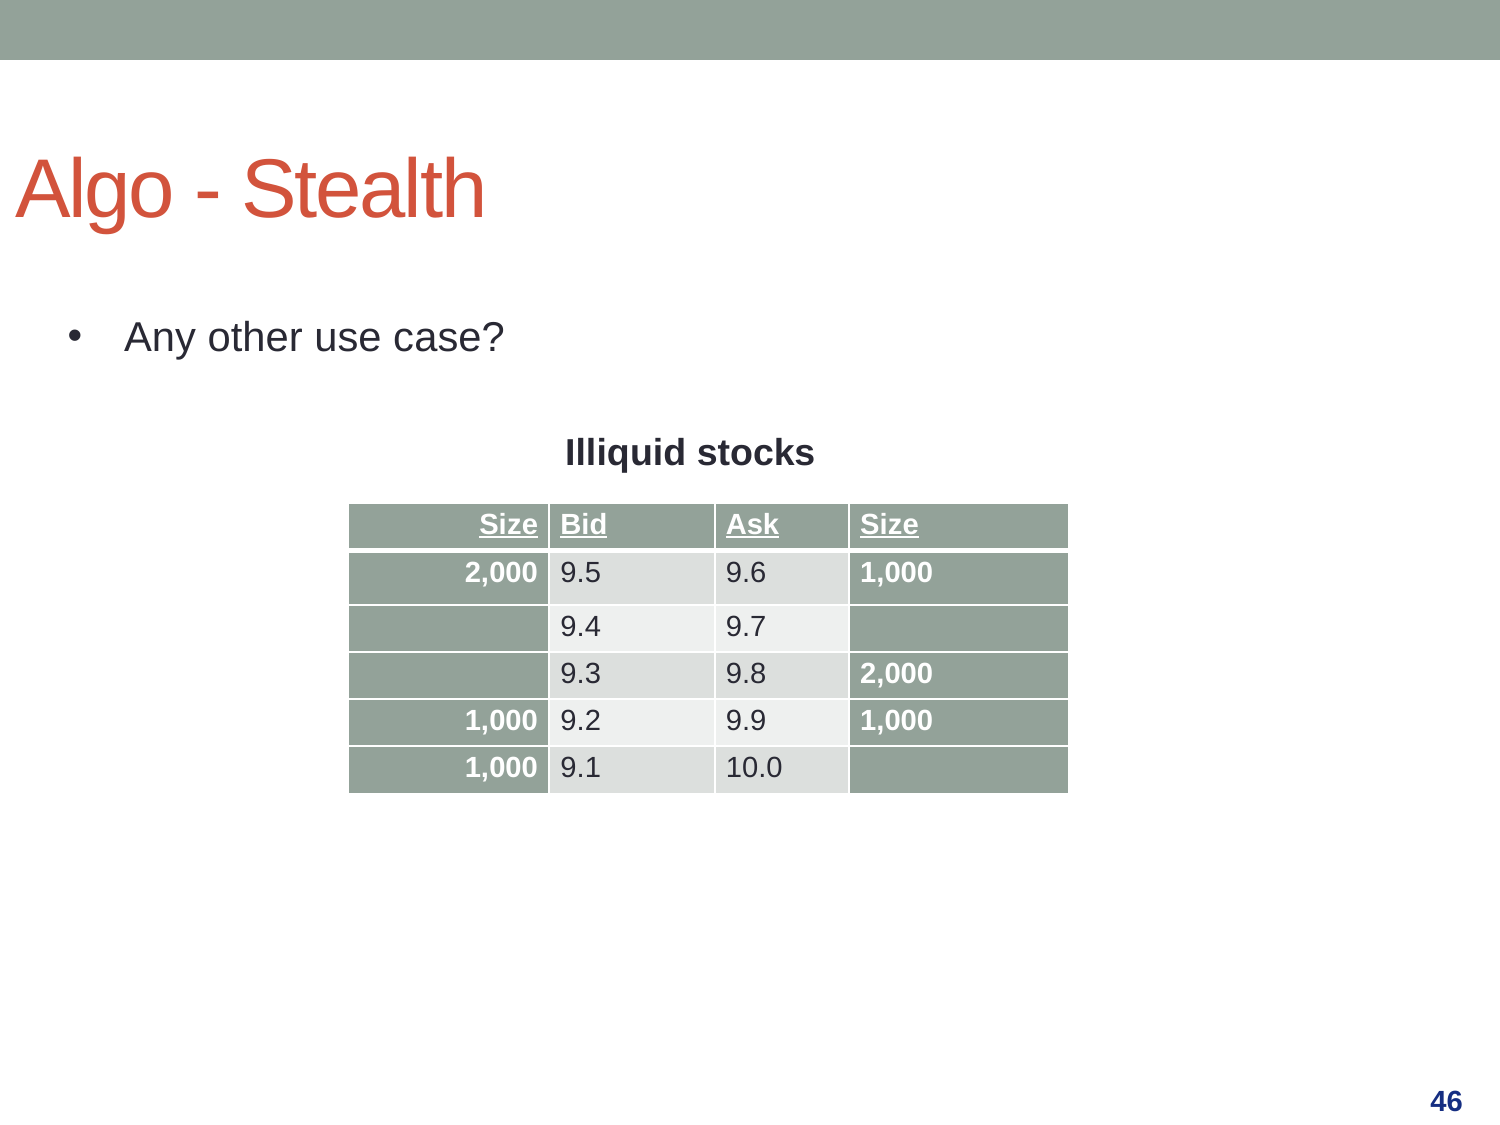

Algo - Stealth
Any other use case?

Illiquid stocks
| Size | Bid | Ask | Size |
| --- | --- | --- | --- |
| 2,000 | 9.5 | 9.6 | 1,000 |
|  | 9.4 | 9.7 |  |
|  | 9.3 | 9.8 | 2,000 |
| 1,000 | 9.2 | 9.9 | 1,000 |
| 1,000 | 9.1 | 10.0 |  |
46